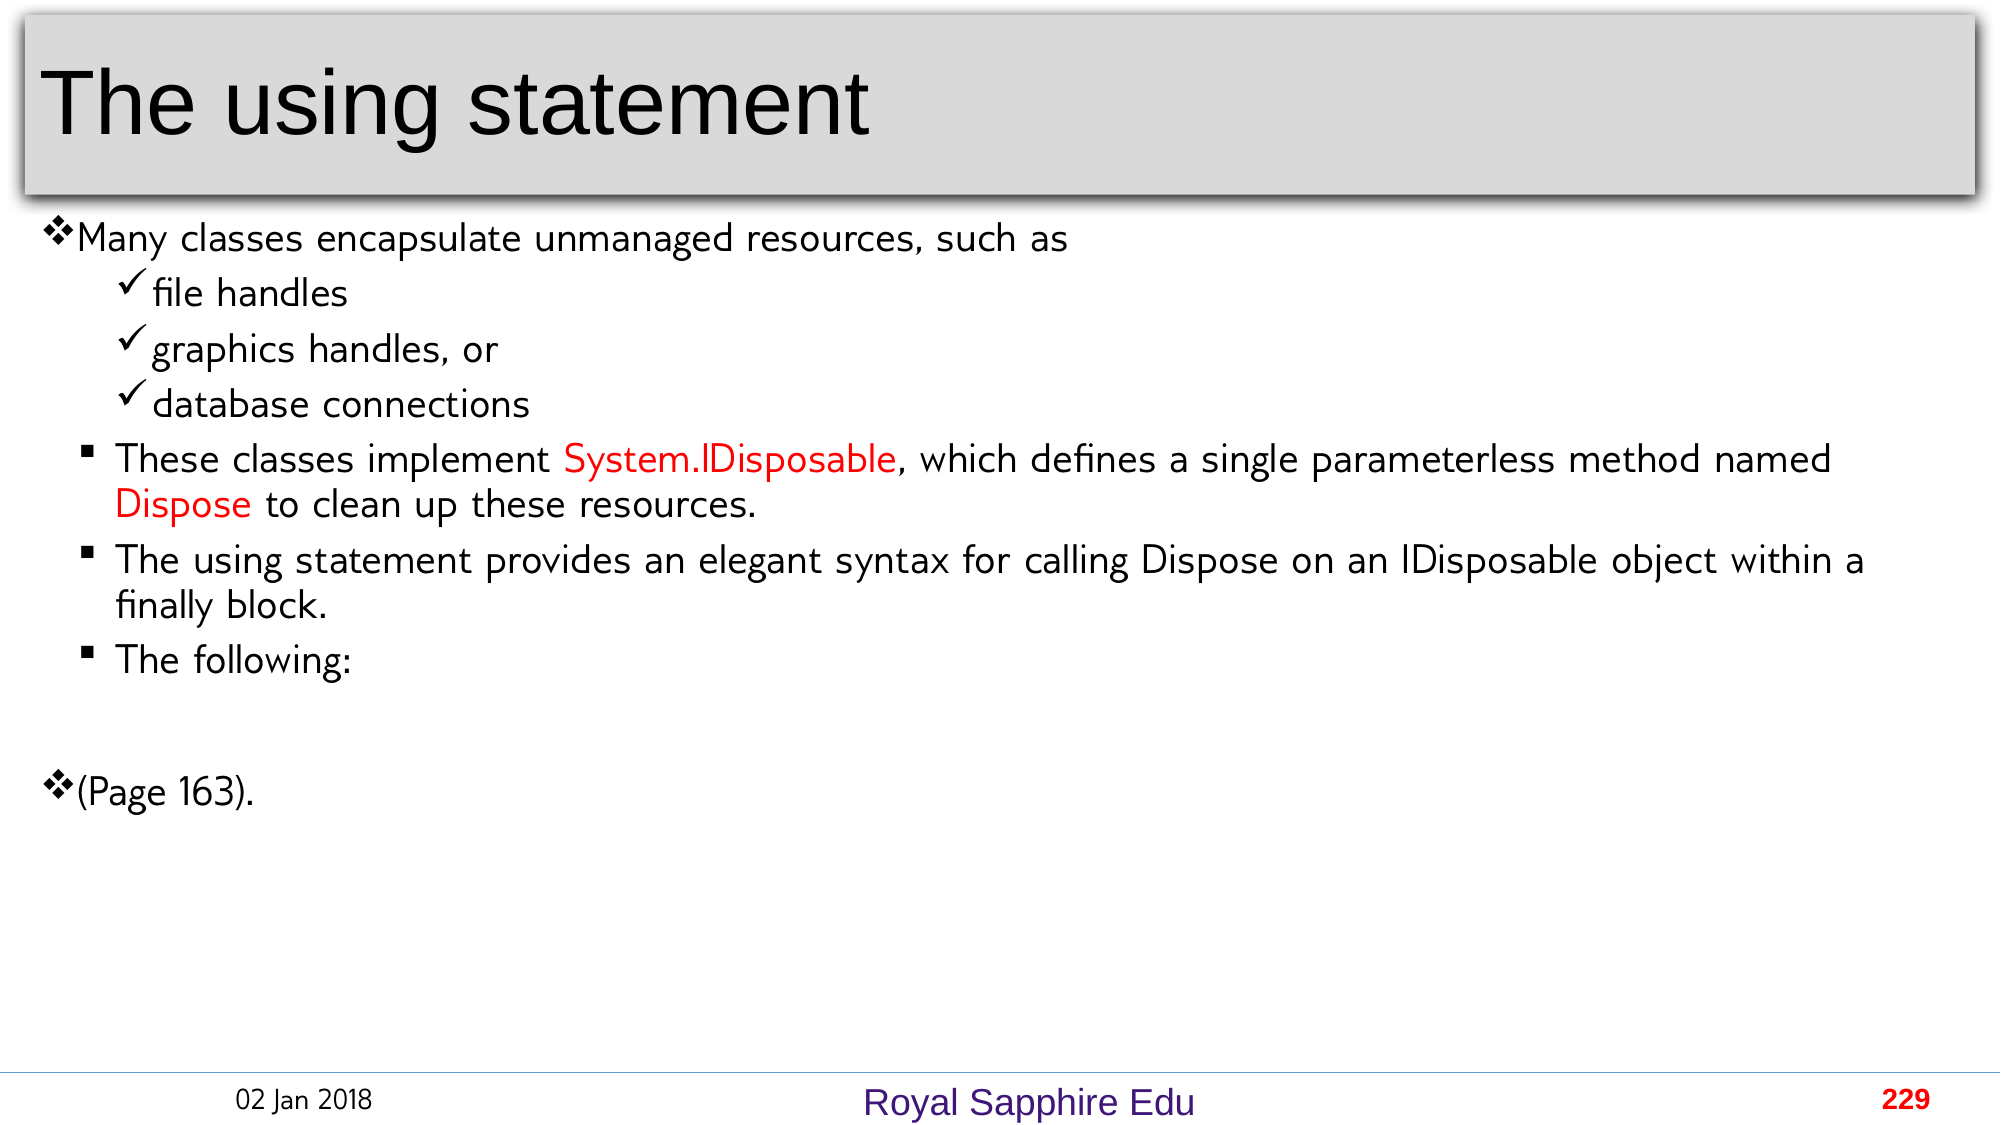

# The using statement
Many classes encapsulate unmanaged resources, such as
file handles
graphics handles, or
database connections
These classes implement System.IDisposable, which defines a single parameterless method named Dispose to clean up these resources.
The using statement provides an elegant syntax for calling Dispose on an IDisposable object within a finally block.
The following:

(Page 163).
02 Jan 2018
229